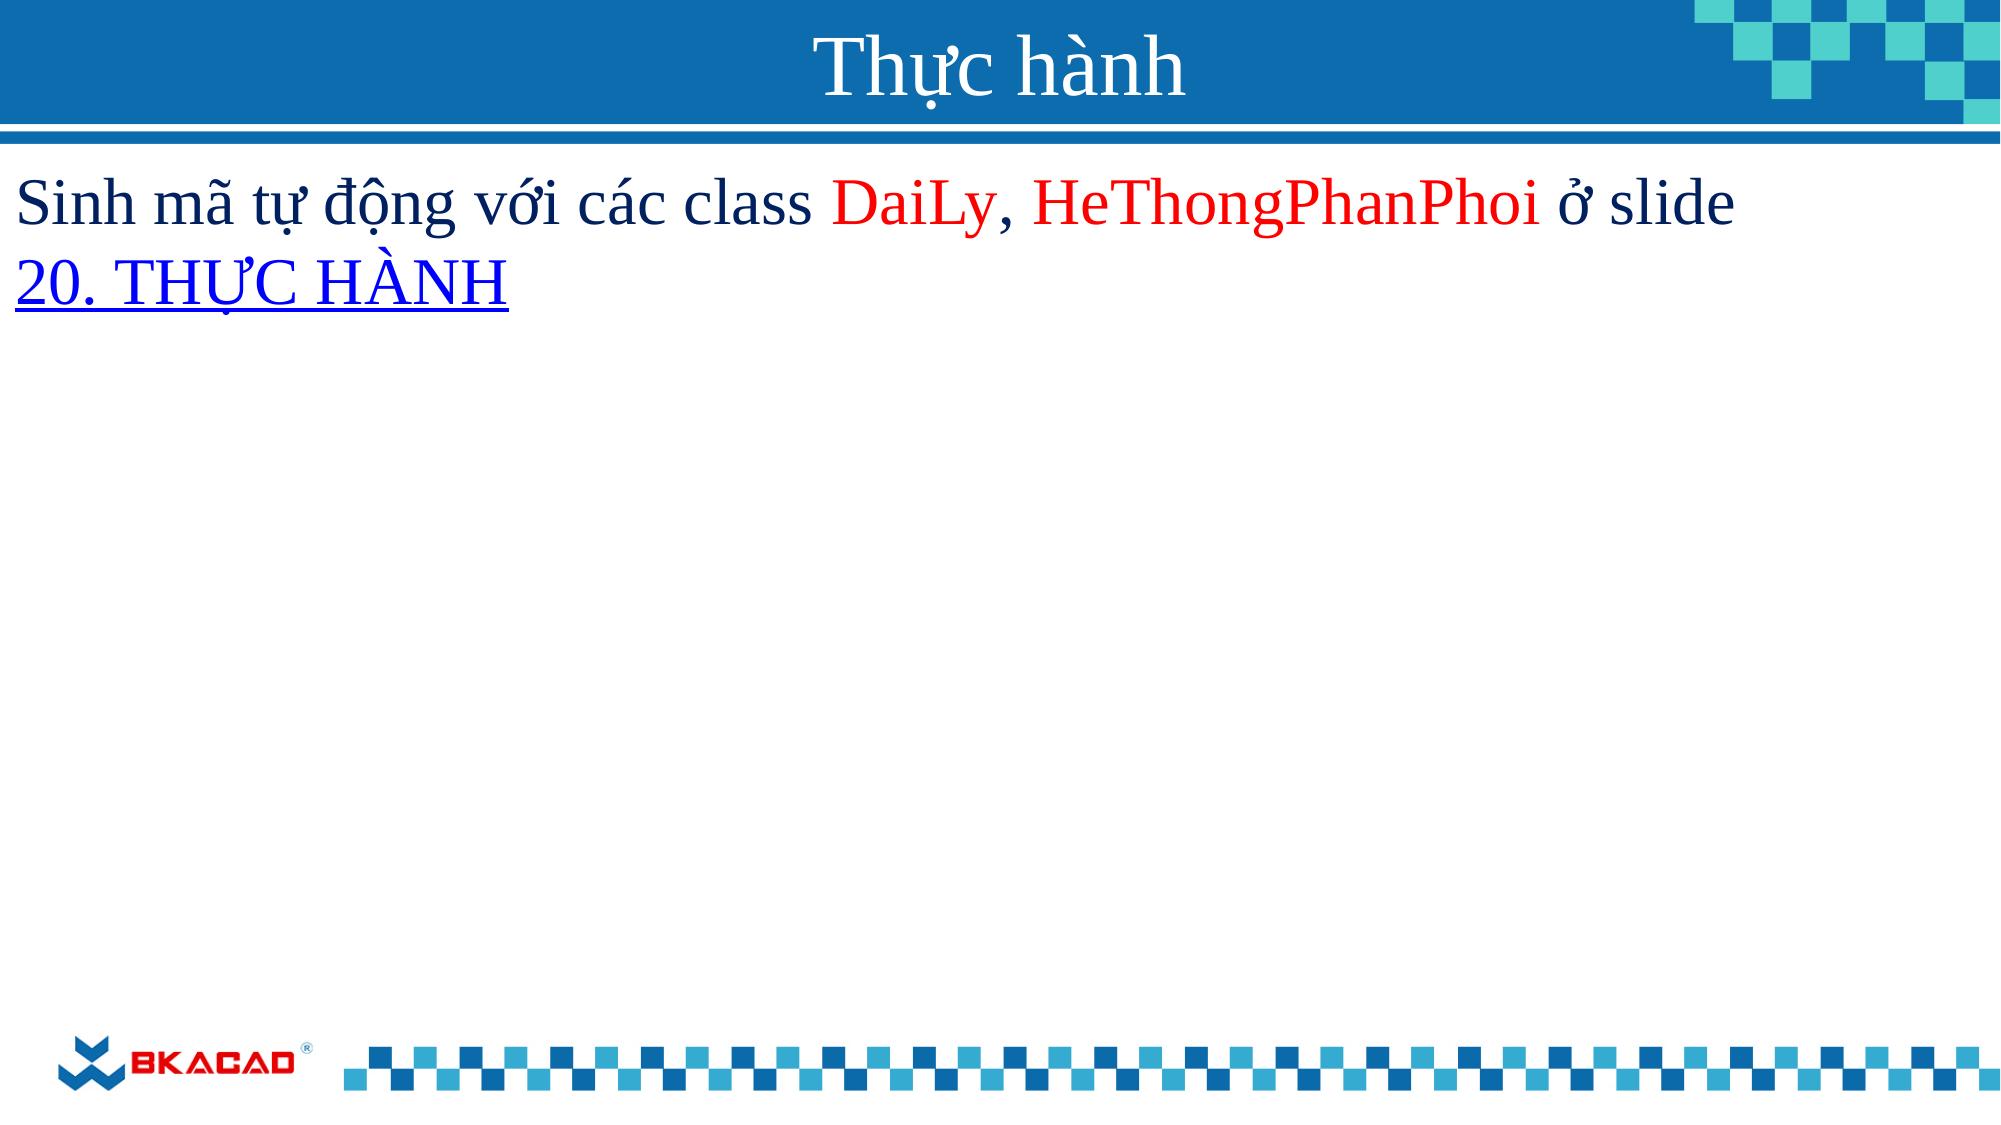

# Thực hành
Sinh mã tự động với các class DaiLy, HeThongPhanPhoi ở slide 20. THỰC HÀNH